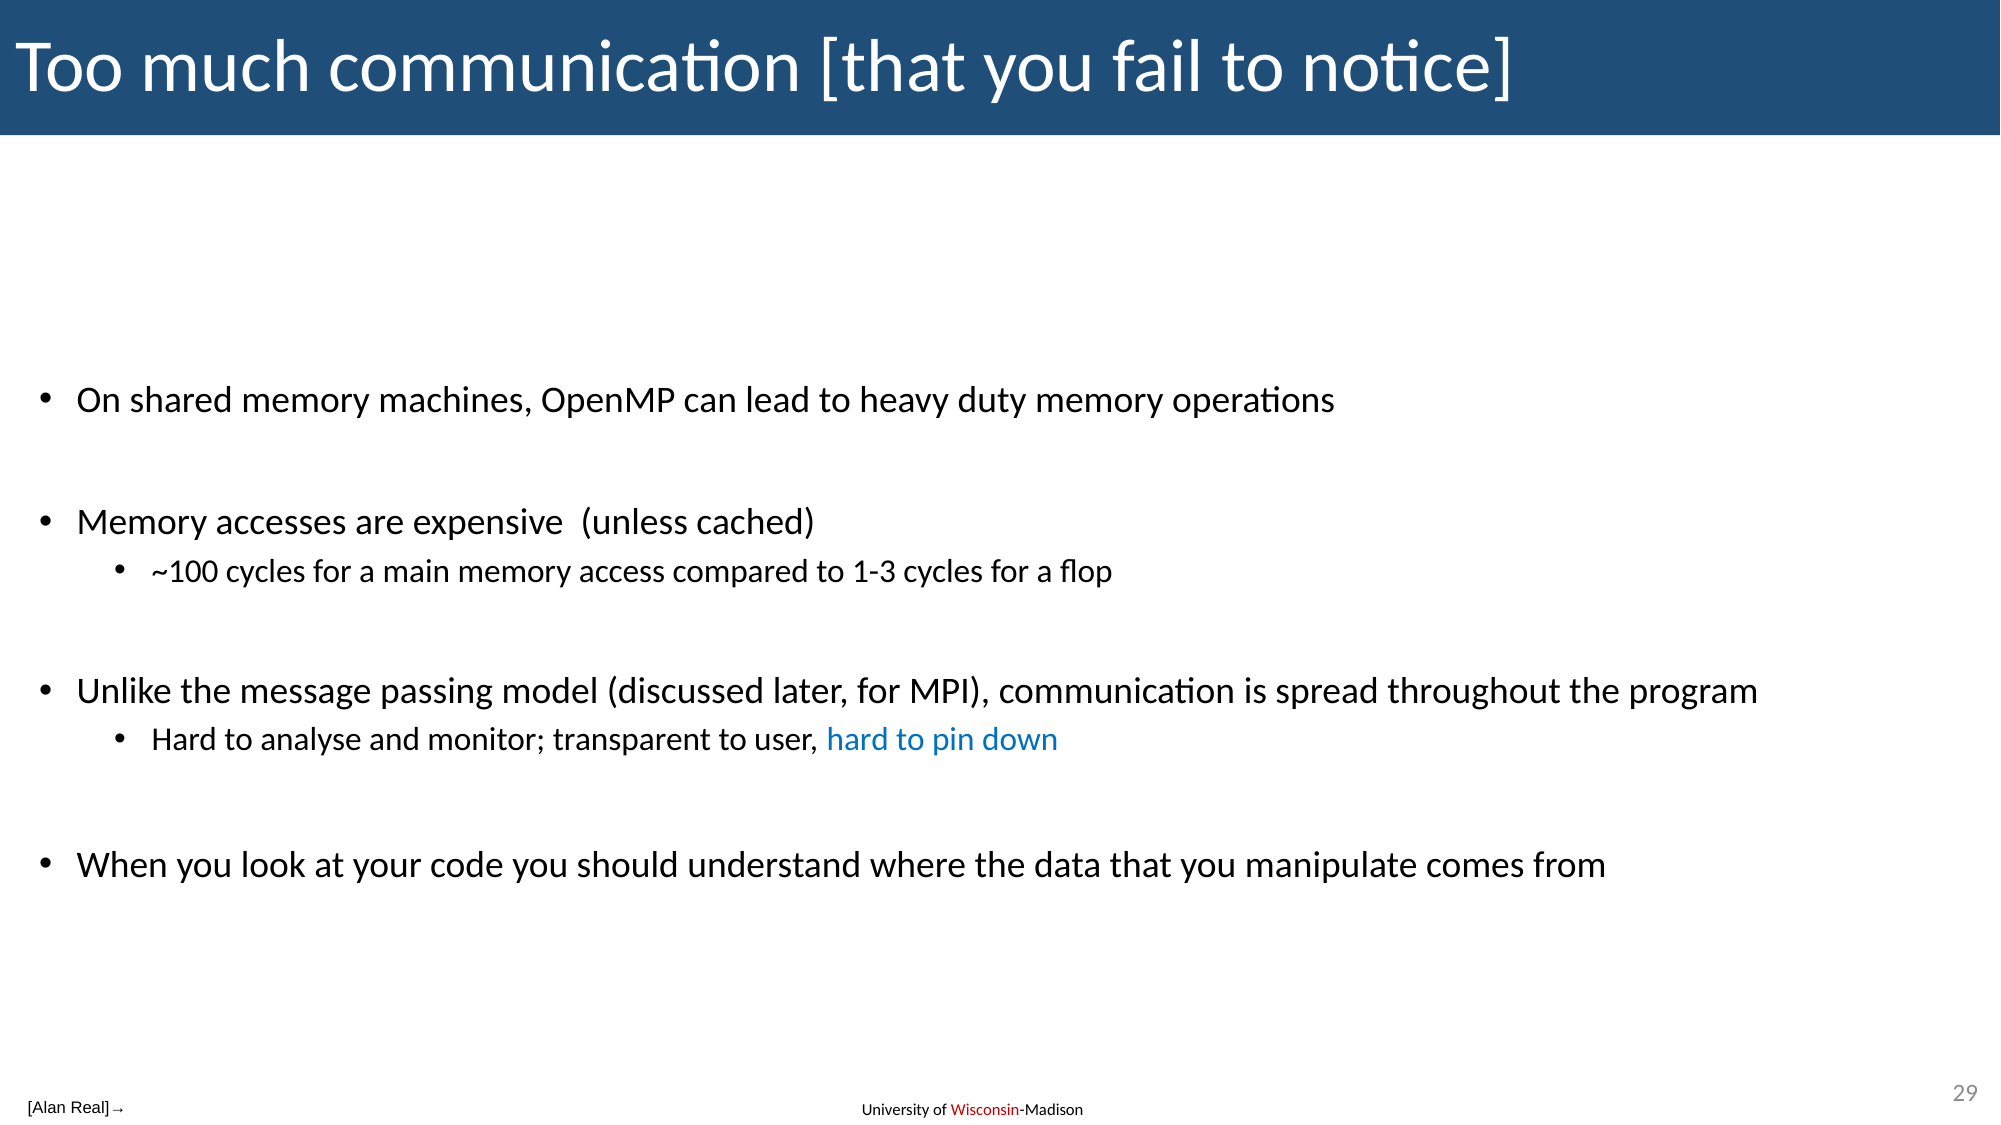

# Too much communication [that you fail to notice]

On shared memory machines, OpenMP can lead to heavy duty memory operations

Memory accesses are expensive  (unless cached)
~100 cycles for a main memory access compared to 1-3 cycles for a flop

Unlike the message passing model (discussed later, for MPI), communication is spread throughout the program
Hard to analyse and monitor; transparent to user, hard to pin down

When you look at your code you should understand where the data that you manipulate comes from
29
[Alan Real]→